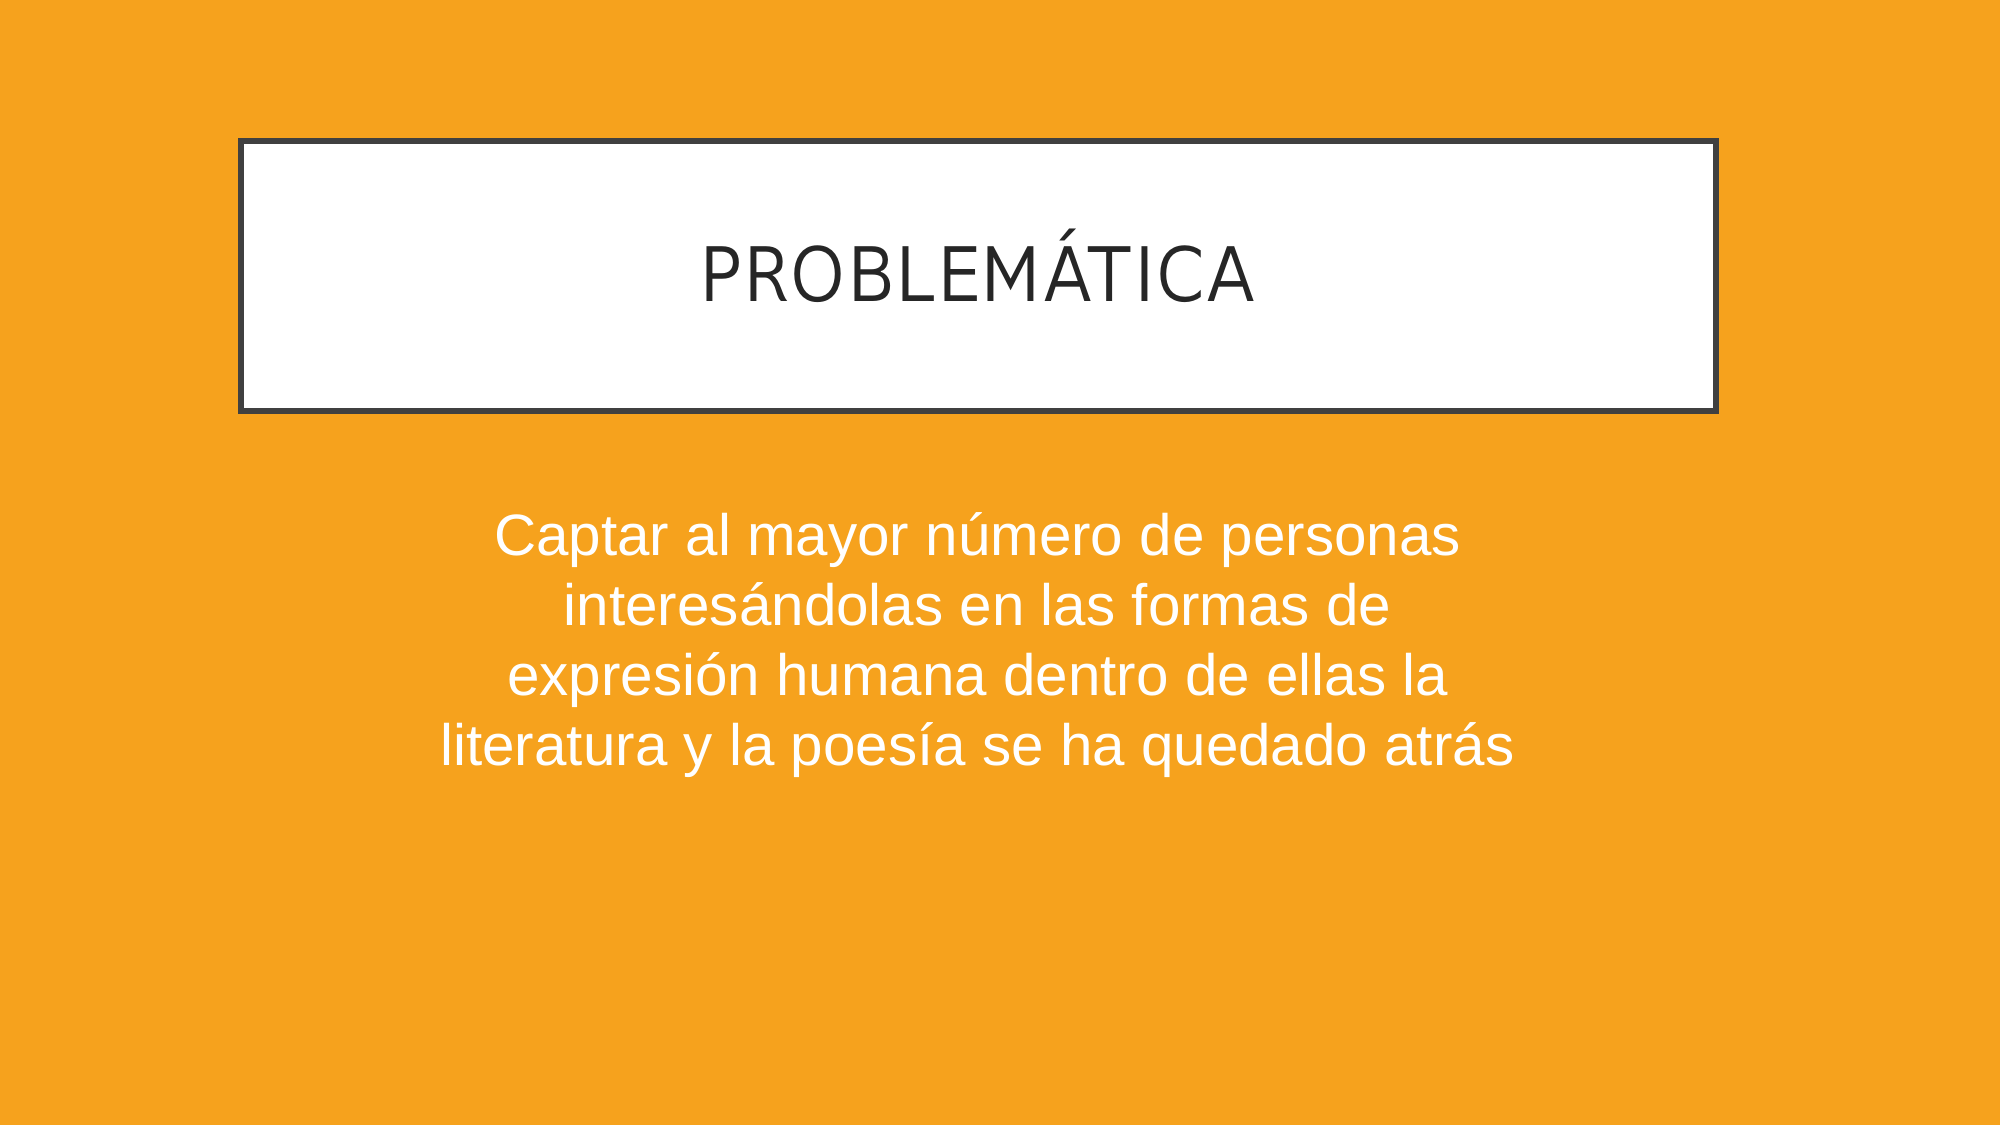

# Problemática
Captar al mayor número de personas interesándolas en las formas de expresión humana dentro de ellas la literatura y la poesía se ha quedado atrás